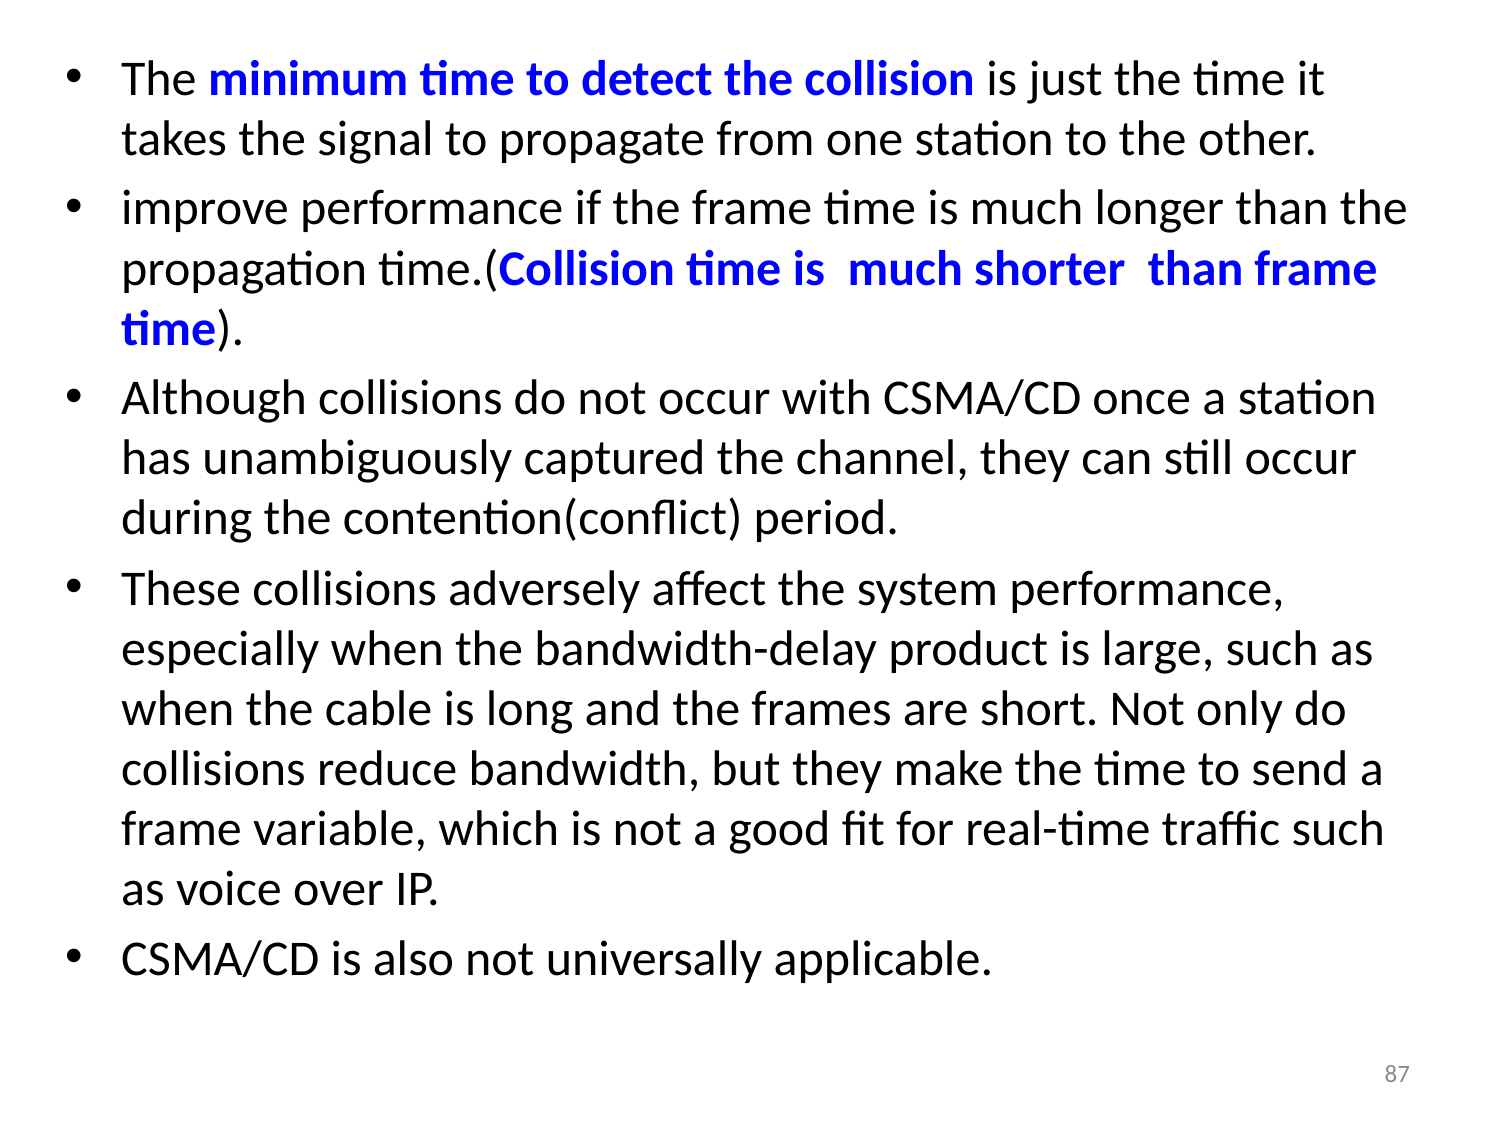

The minimum time to detect the collision is just the time it takes the signal to propagate from one station to the other.
improve performance if the frame time is much longer than the propagation time.(Collision time is  much shorter  than frame time).
Although collisions do not occur with CSMA/CD once a station has unambiguously captured the channel, they can still occur during the contention(conflict) period.
These collisions adversely affect the system performance, especially when the bandwidth-delay product is large, such as when the cable is long and the frames are short. Not only do collisions reduce bandwidth, but they make the time to send a frame variable, which is not a good fit for real-time traffic such as voice over IP.
CSMA/CD is also not universally applicable.

87